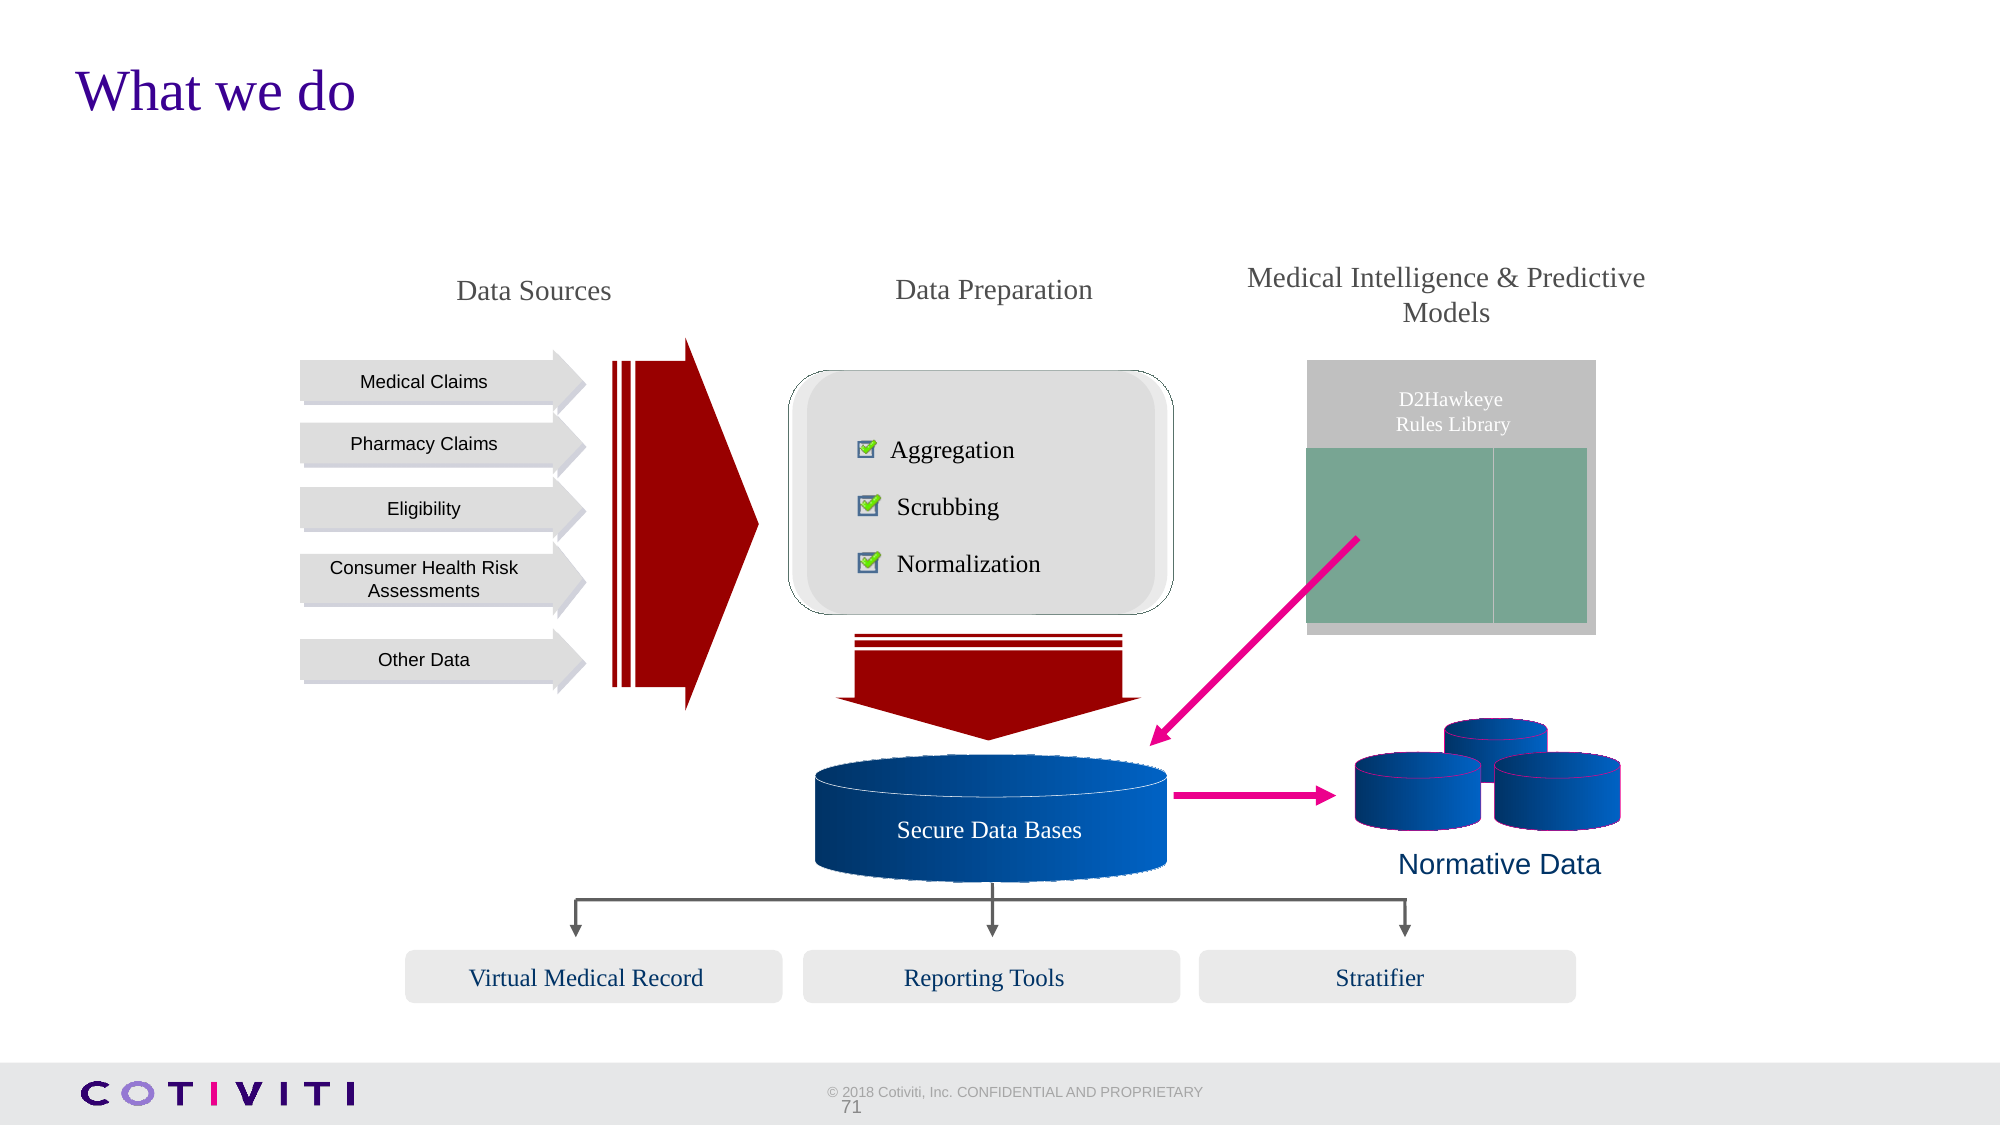

# What we do

Medical Intelligence & Predictive Models
D2Hawkeye
Rules Library

Data Preparation
Data Sources

Medical Claims

  Aggregation
  Scrubbing
  Normalization

Secure Data Bases
Pharmacy Claims
Eligibility
Consumer Health Risk
Assessments
Other Data

Normative Data

Virtual Medical Record
Reporting Tools
Stratifier
71